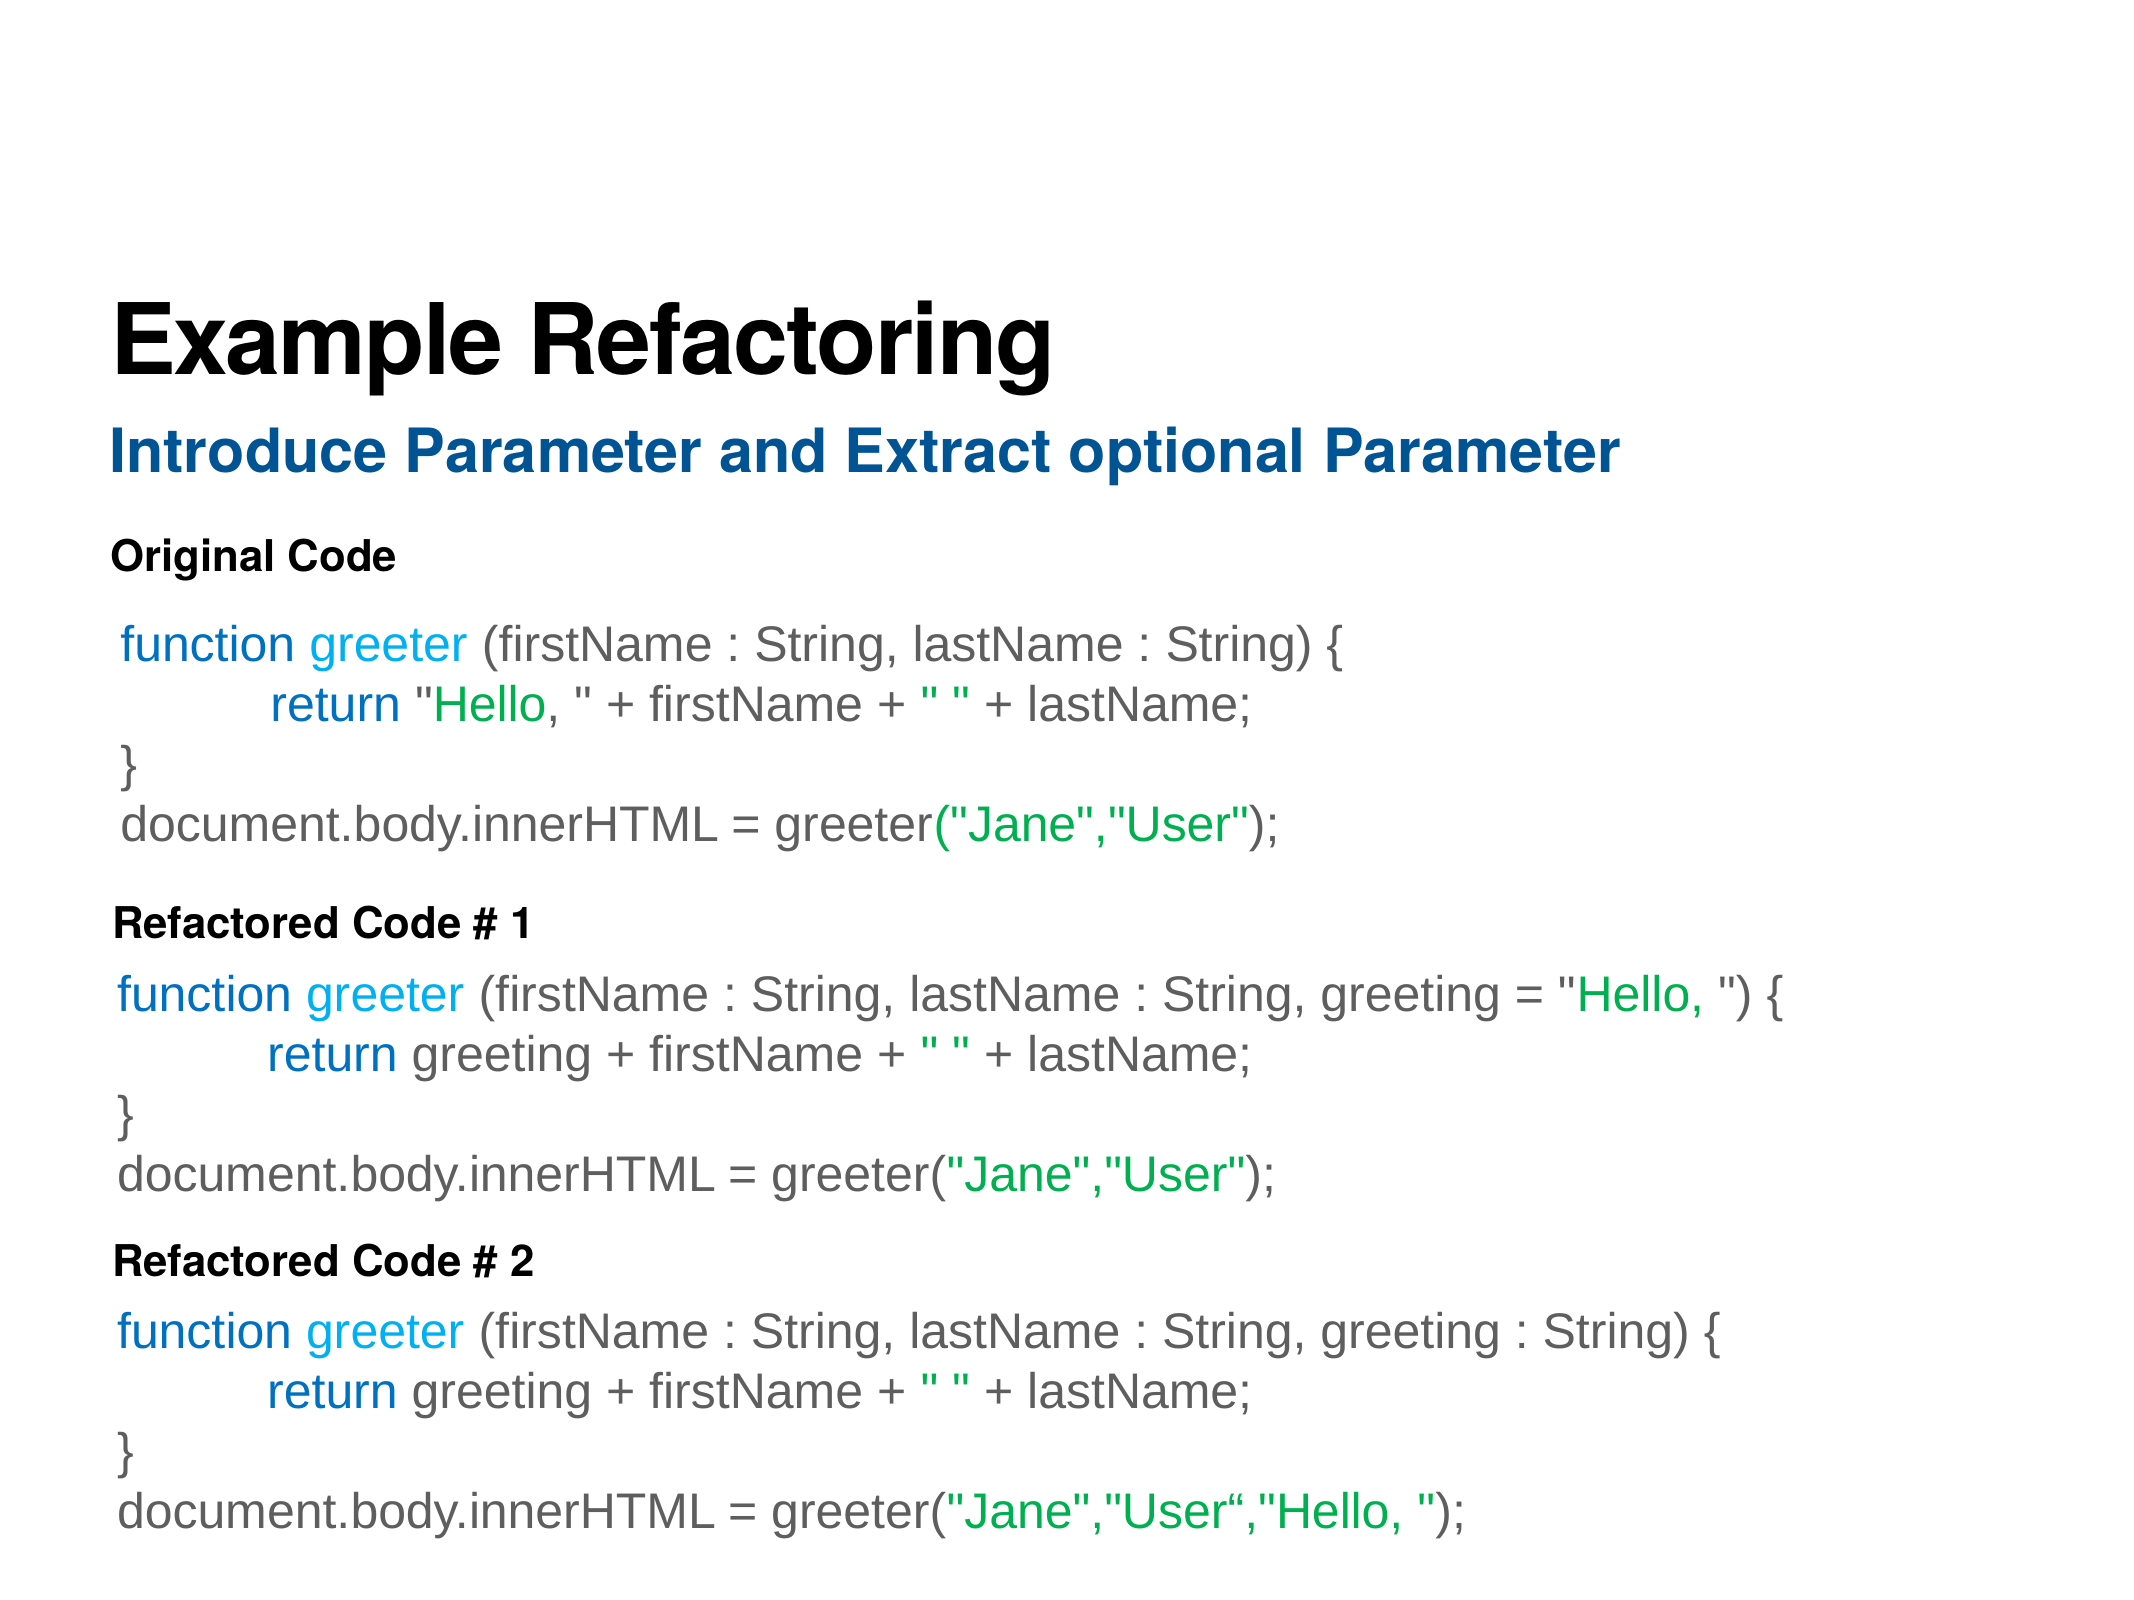

# Example Refactoring
Introduce Parameter and Extract optional Parameter
Original Code
function greeter (firstName : String, lastName : String) { 	return "Hello, " + firstName + " " + lastName;
}
document.body.innerHTML = greeter("Jane","User");
Refactored Code # 1
function greeter (firstName : String, lastName : String, greeting = "Hello, ") {
	return greeting + firstName + " " + lastName;
}
document.body.innerHTML = greeter("Jane","User");
Refactored Code # 2
function greeter (firstName : String, lastName : String, greeting : String) {
	return greeting + firstName + " " + lastName;
}
document.body.innerHTML = greeter("Jane","User“,"Hello, ");